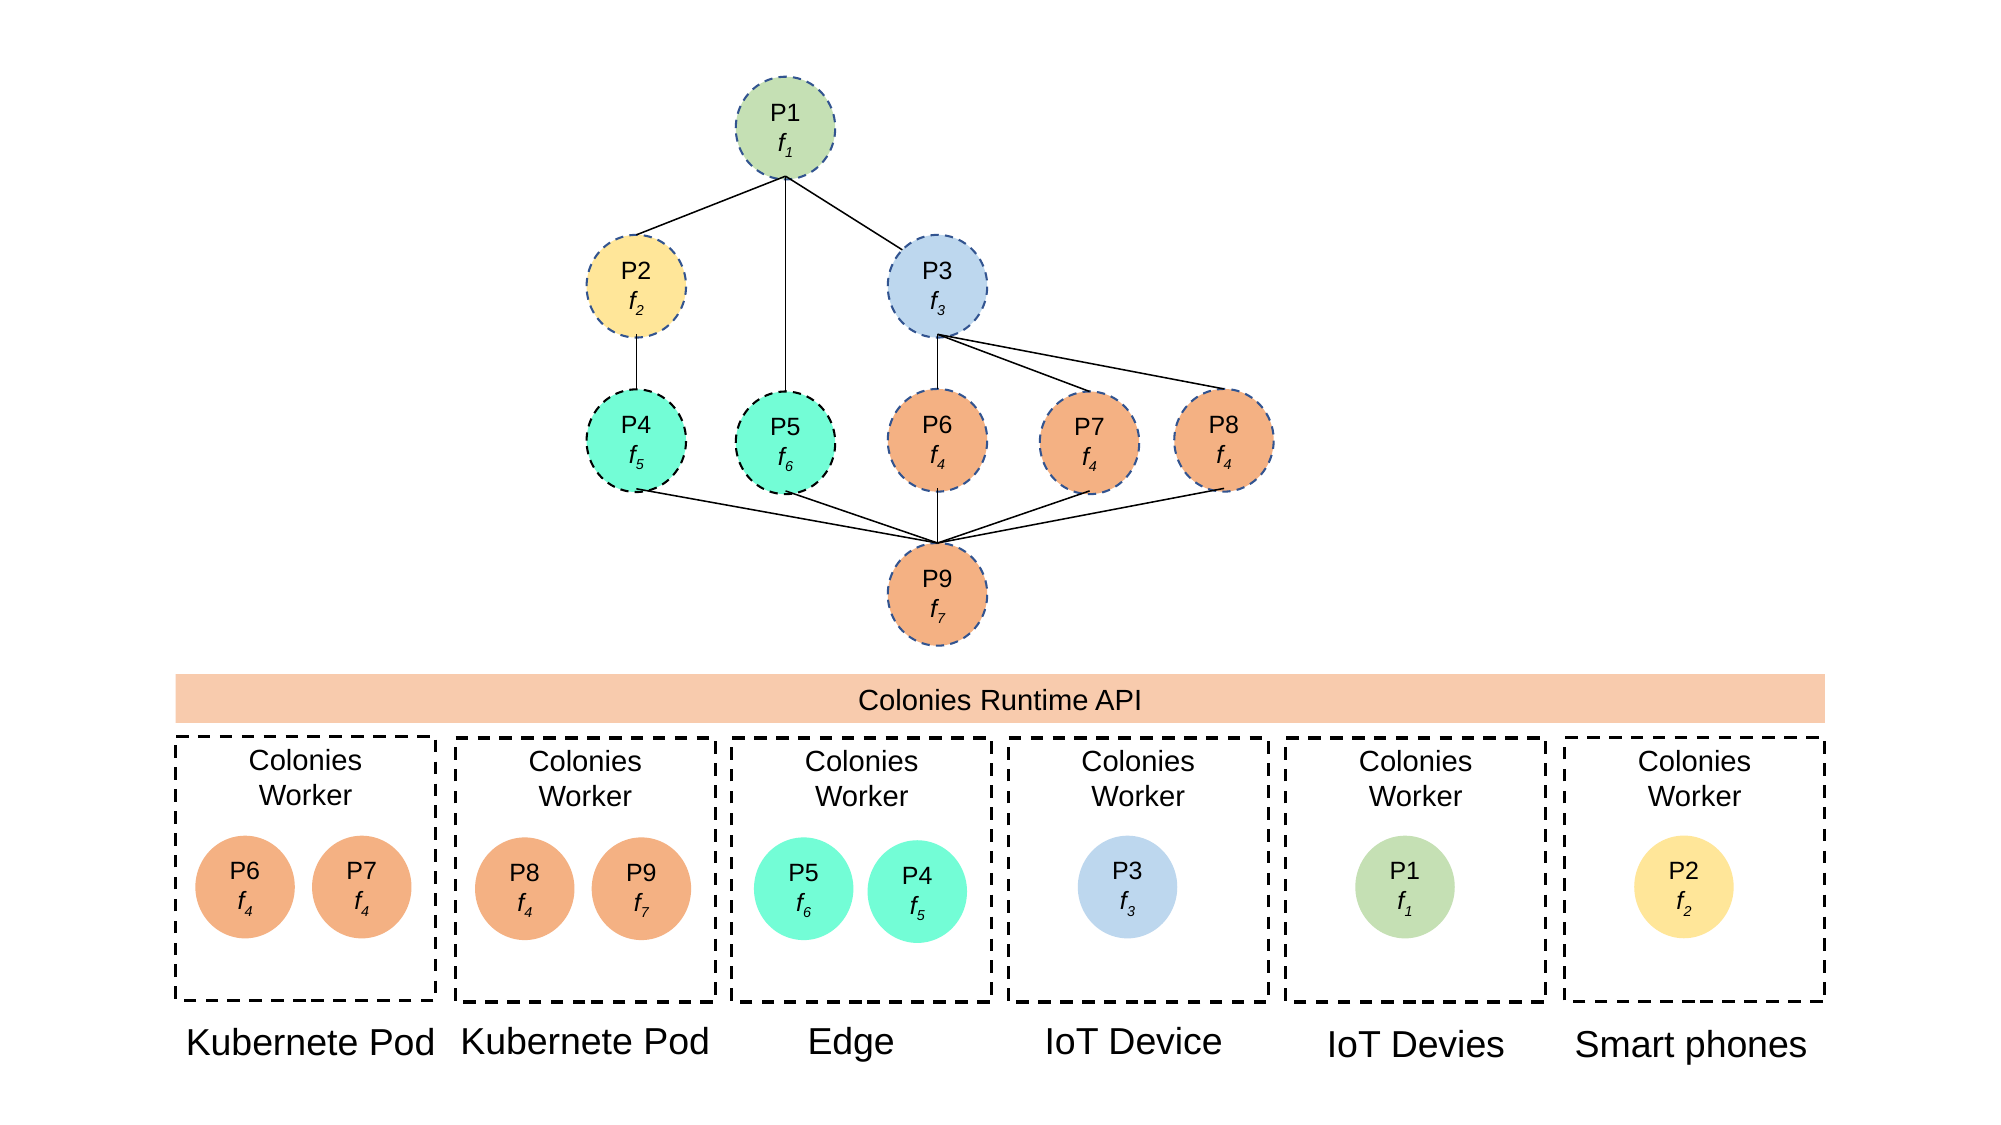

P1
f1
P2
f2
P3
f3
P6
f4
P8
f4
P4
f5
P7
f4
P5
f6
P9
f7
Colonies Runtime API

Colonies Worker
Colonies Worker
Colonies Worker
Colonies Worker
Colonies Worker
Colonies Worker
P2
f2
P7
f4
P3
f3
P1
f1
P6
f4
P5
f6
P9
f7
P8
f4
P4
f5
Edge
IoT Device
Kubernete Pod
Kubernete Pod
IoT Devies
Smart phones